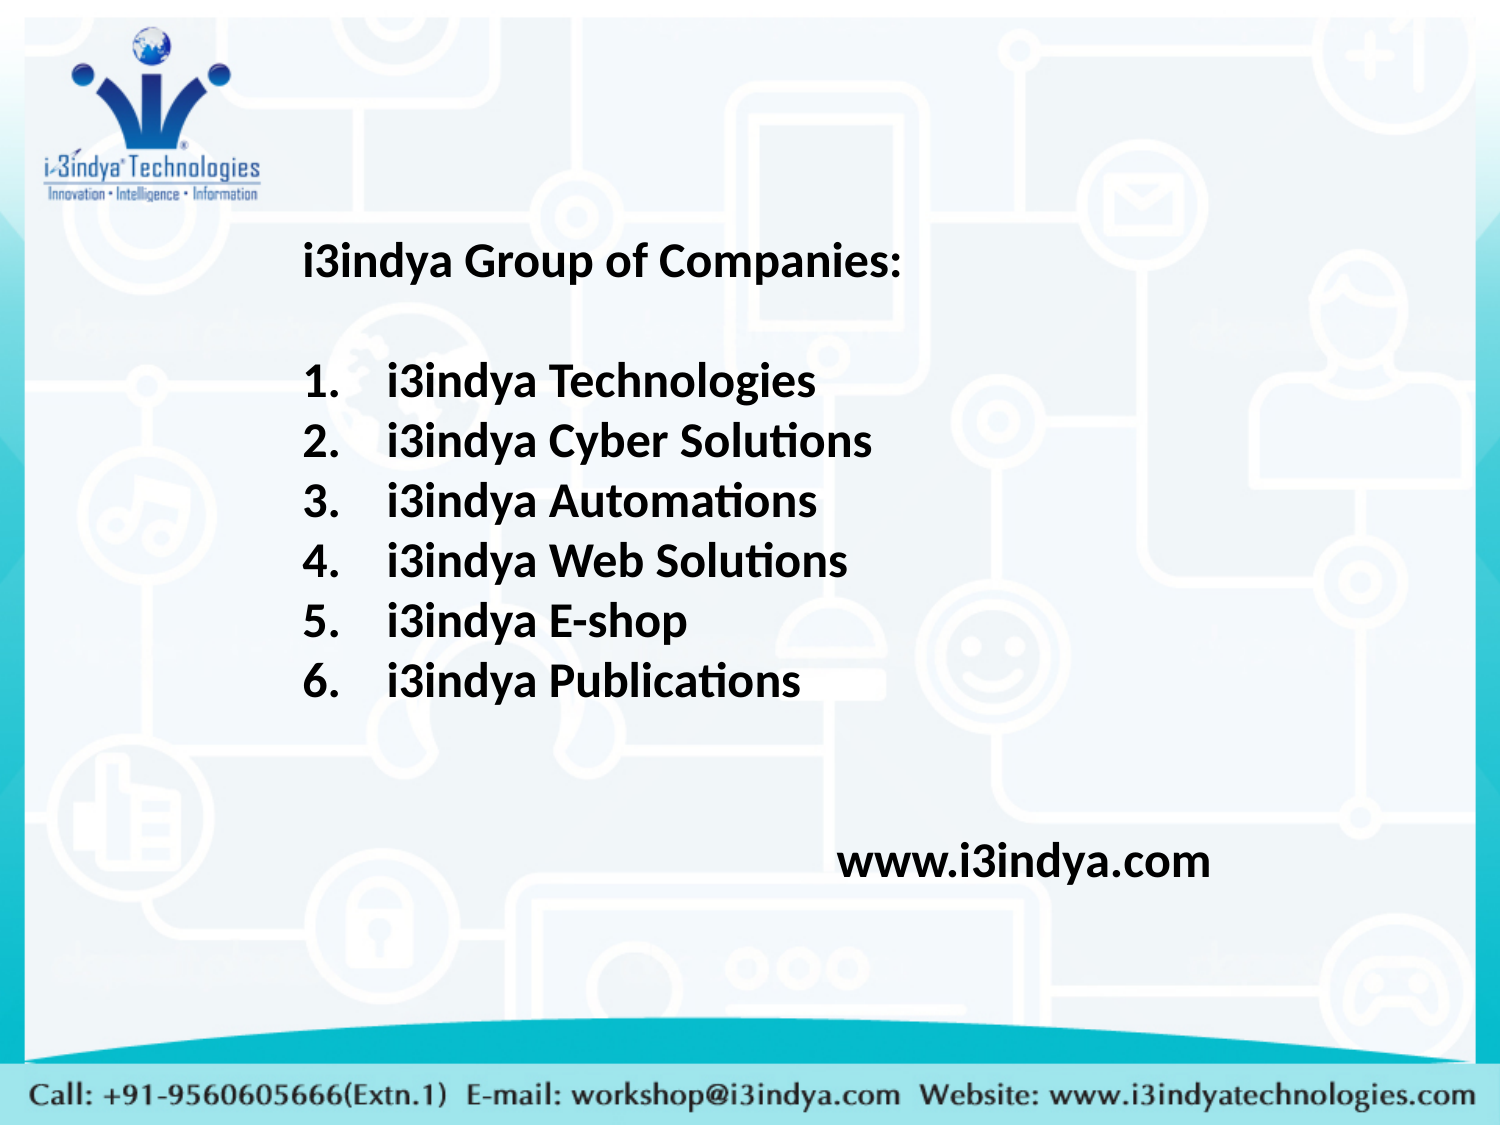

#
i3indya Group of Companies:

i3indya Technologies
i3indya Cyber Solutions
i3indya Automations
i3indya Web Solutions
i3indya E-shop
i3indya Publications

	   			www.i3indya.com